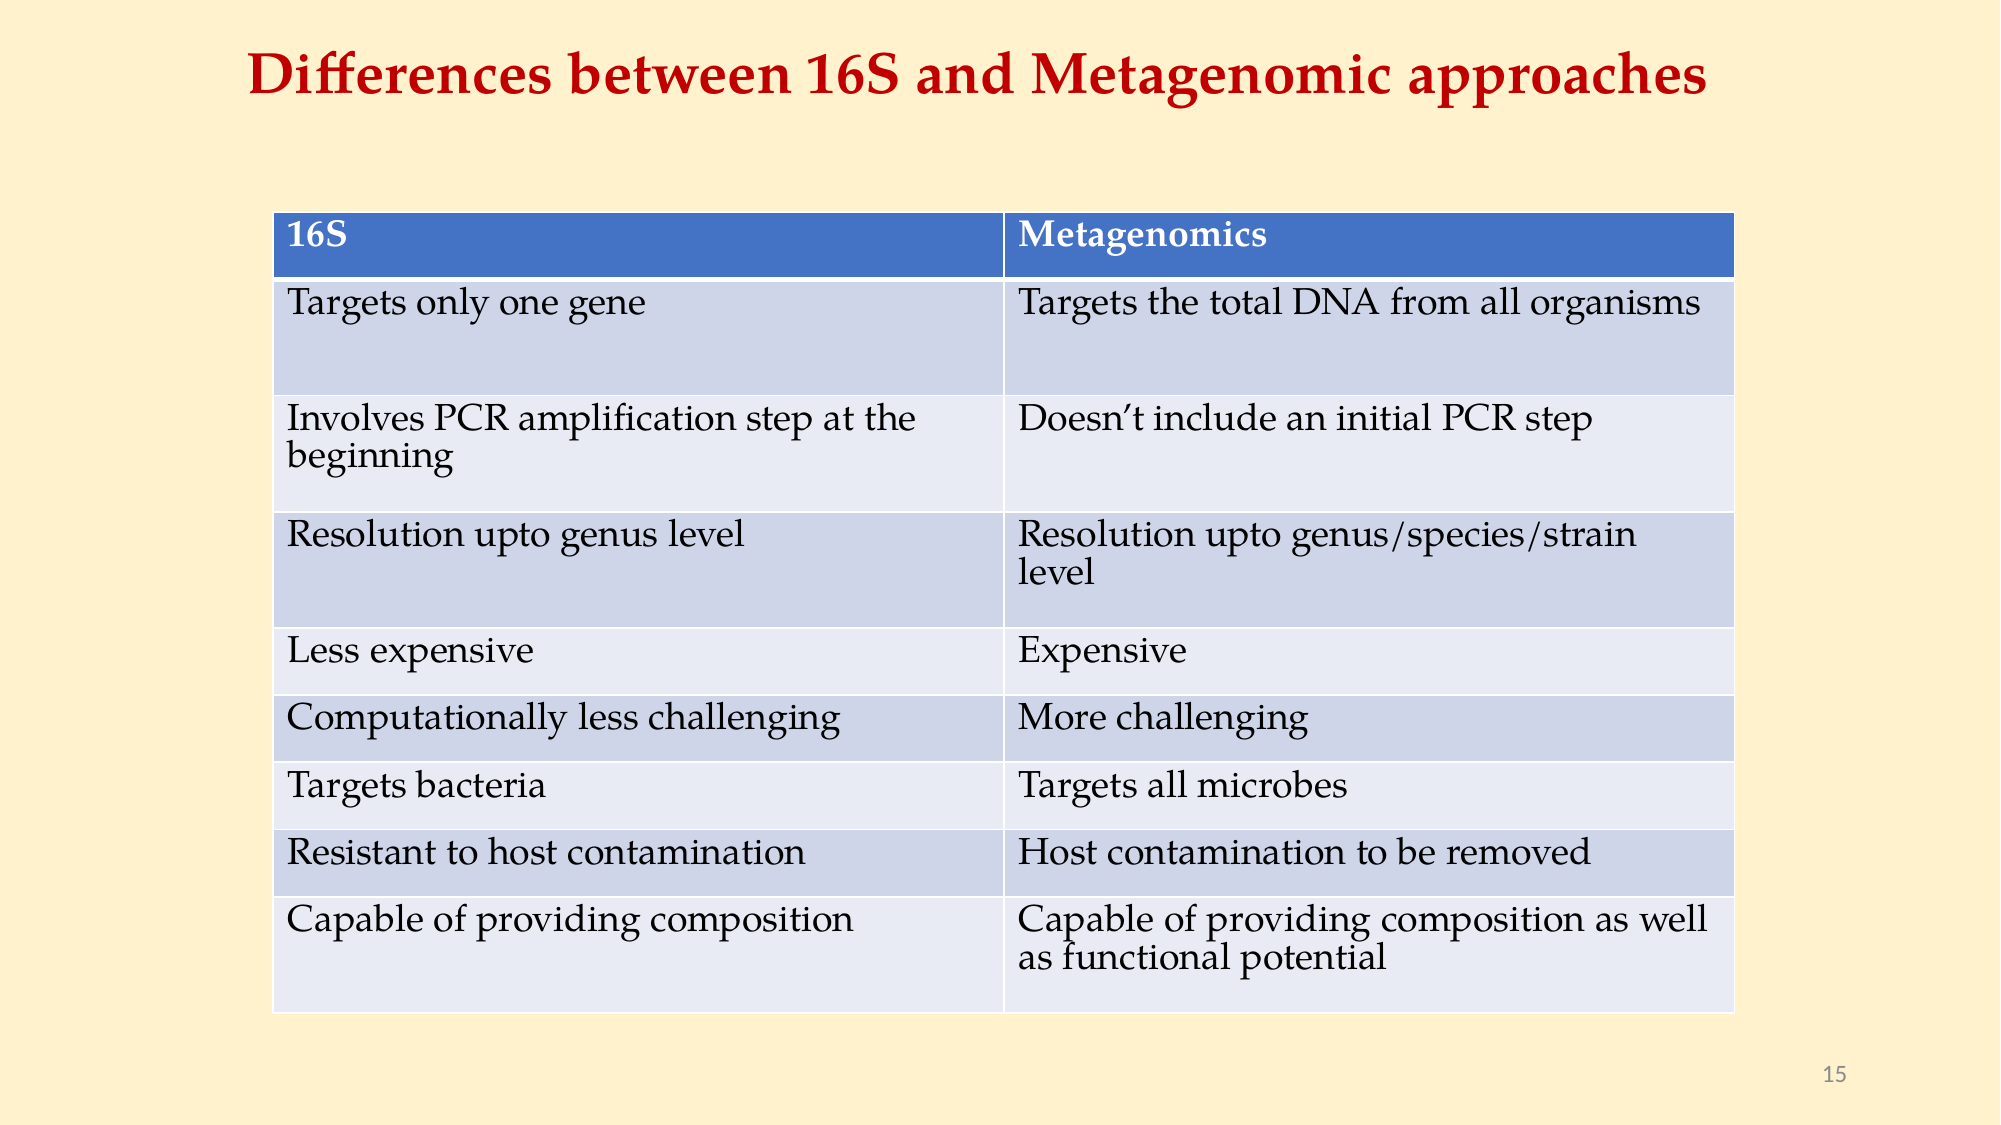

# Differences between 16S and Metagenomic approaches
| 16S | Metagenomics |
| --- | --- |
| Targets only one gene | Targets the total DNA from all organisms |
| Involves PCR amplification step at the beginning | Doesn’t include an initial PCR step |
| Resolution upto genus level | Resolution upto genus/species/strain level |
| Less expensive | Expensive |
| Computationally less challenging | More challenging |
| Targets bacteria | Targets all microbes |
| Resistant to host contamination | Host contamination to be removed |
| Capable of providing composition | Capable of providing composition as well as functional potential |
15